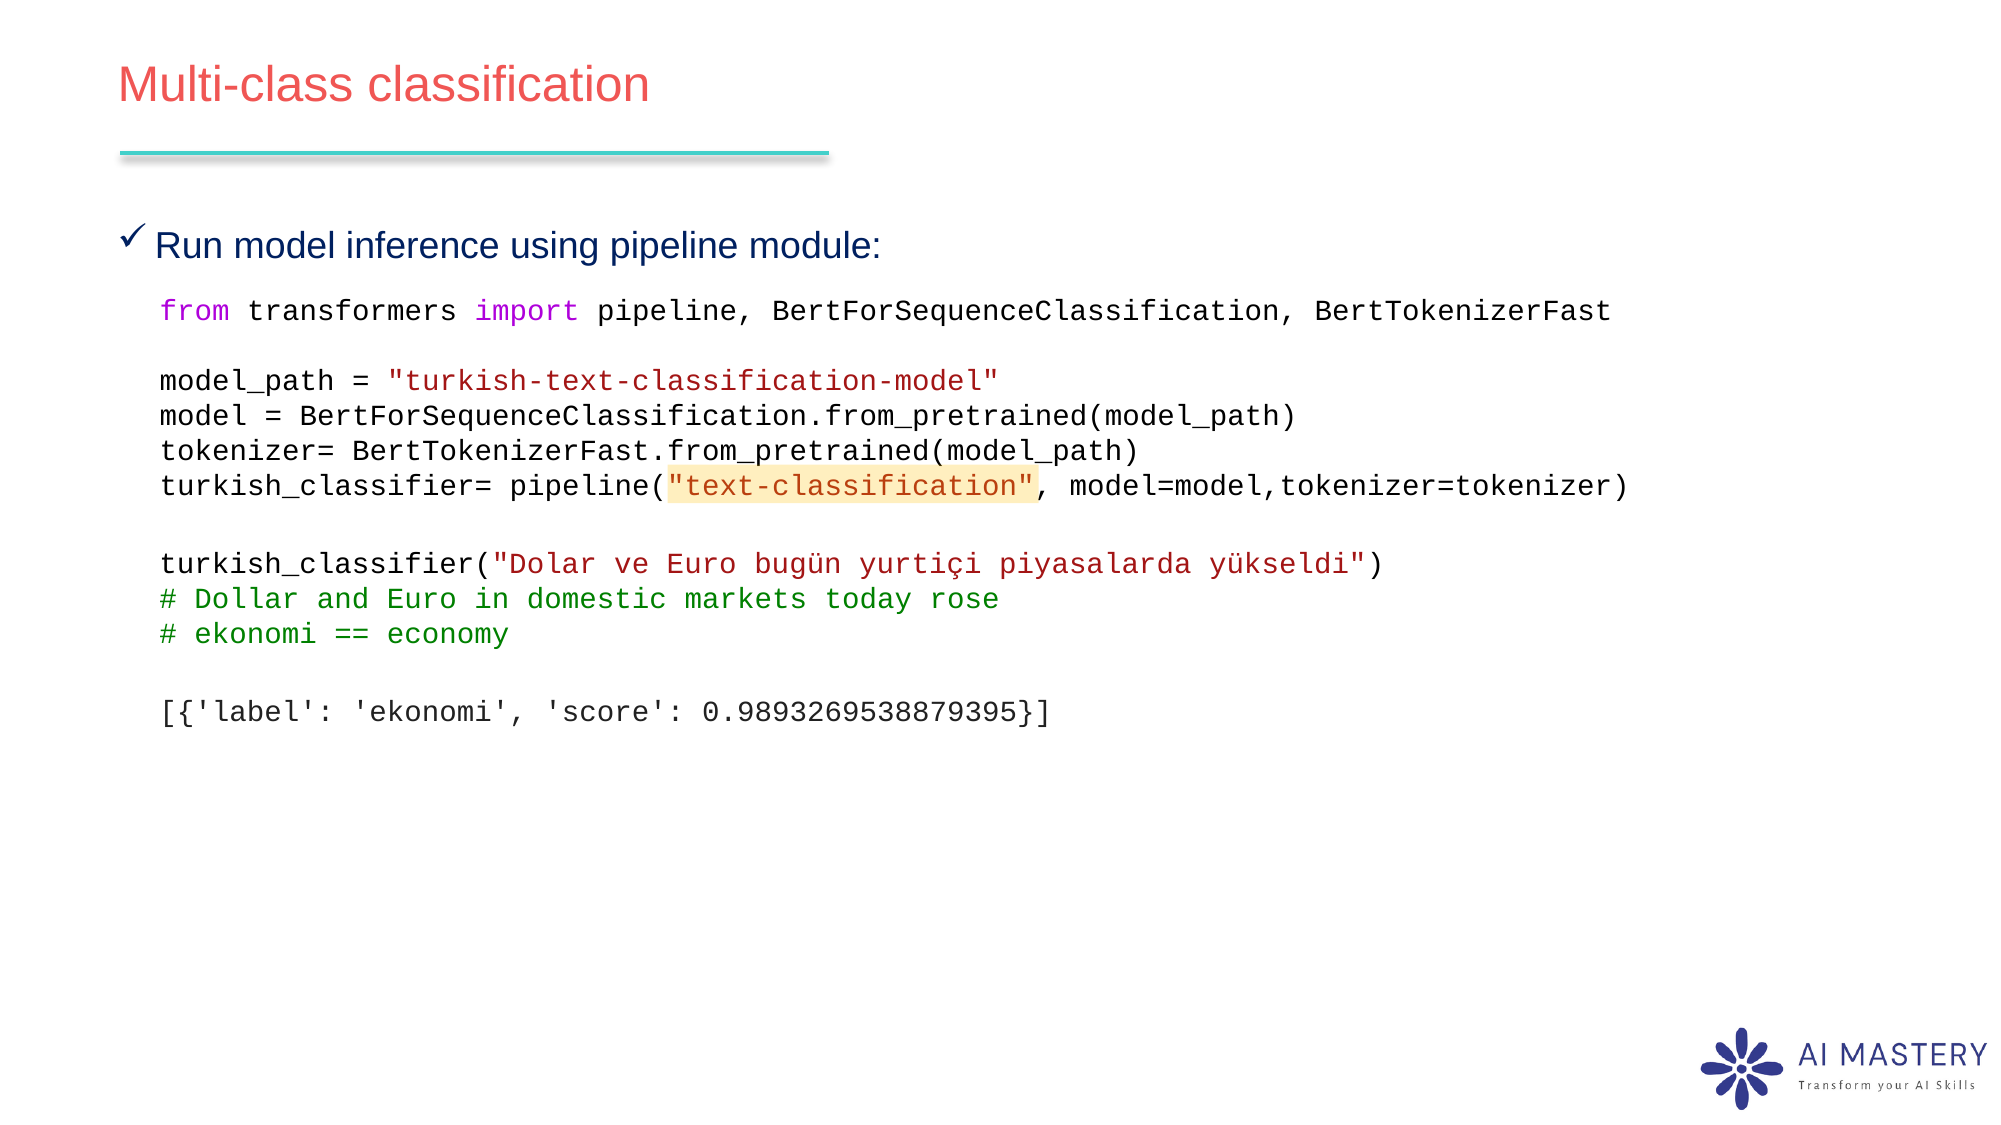

# Multi-class classification
Run model inference using pipeline module:

from transformers import pipeline, BertForSequenceClassification, BertTokenizerFast

model_path = "turkish-text-classification-model"
model = BertForSequenceClassification.from_pretrained(model_path)
tokenizer= BertTokenizerFast.from_pretrained(model_path)
turkish_classifier= pipeline("text-classification", model=model,tokenizer=tokenizer)

turkish_classifier("Dolar ve Euro bugün yurtiçi piyasalarda yükseldi")
# Dollar and Euro in domestic markets today rose
# ekonomi == economy
[{'label': 'ekonomi', 'score': 0.9893269538879395}]